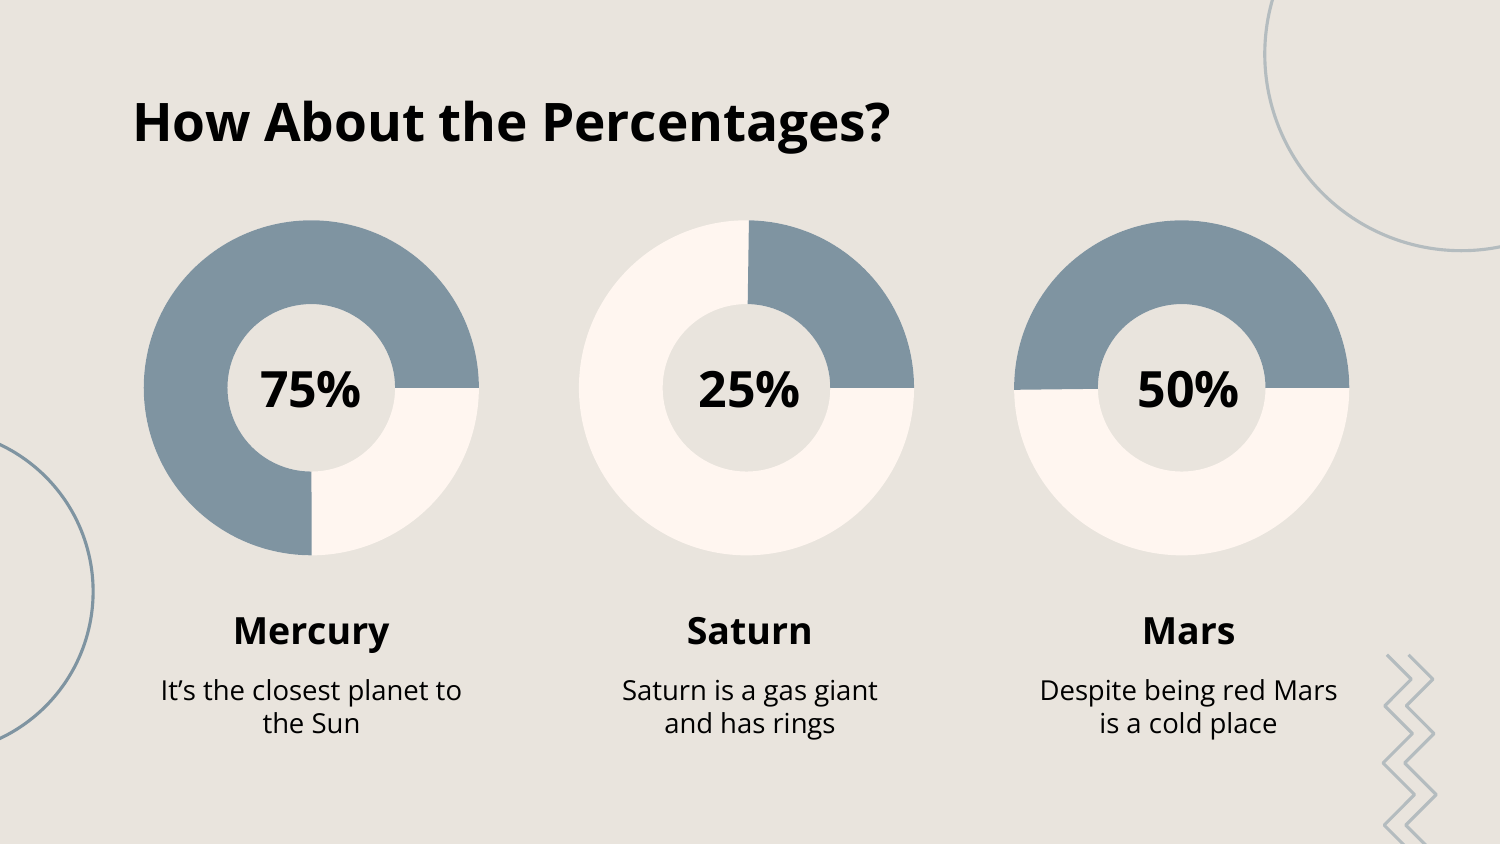

# How About the Percentages?

50%
75%
25%

Mercury
Saturn
Mars
It’s the closest planet to the Sun
Saturn is a gas giant and has rings
Despite being red Mars is a cold place